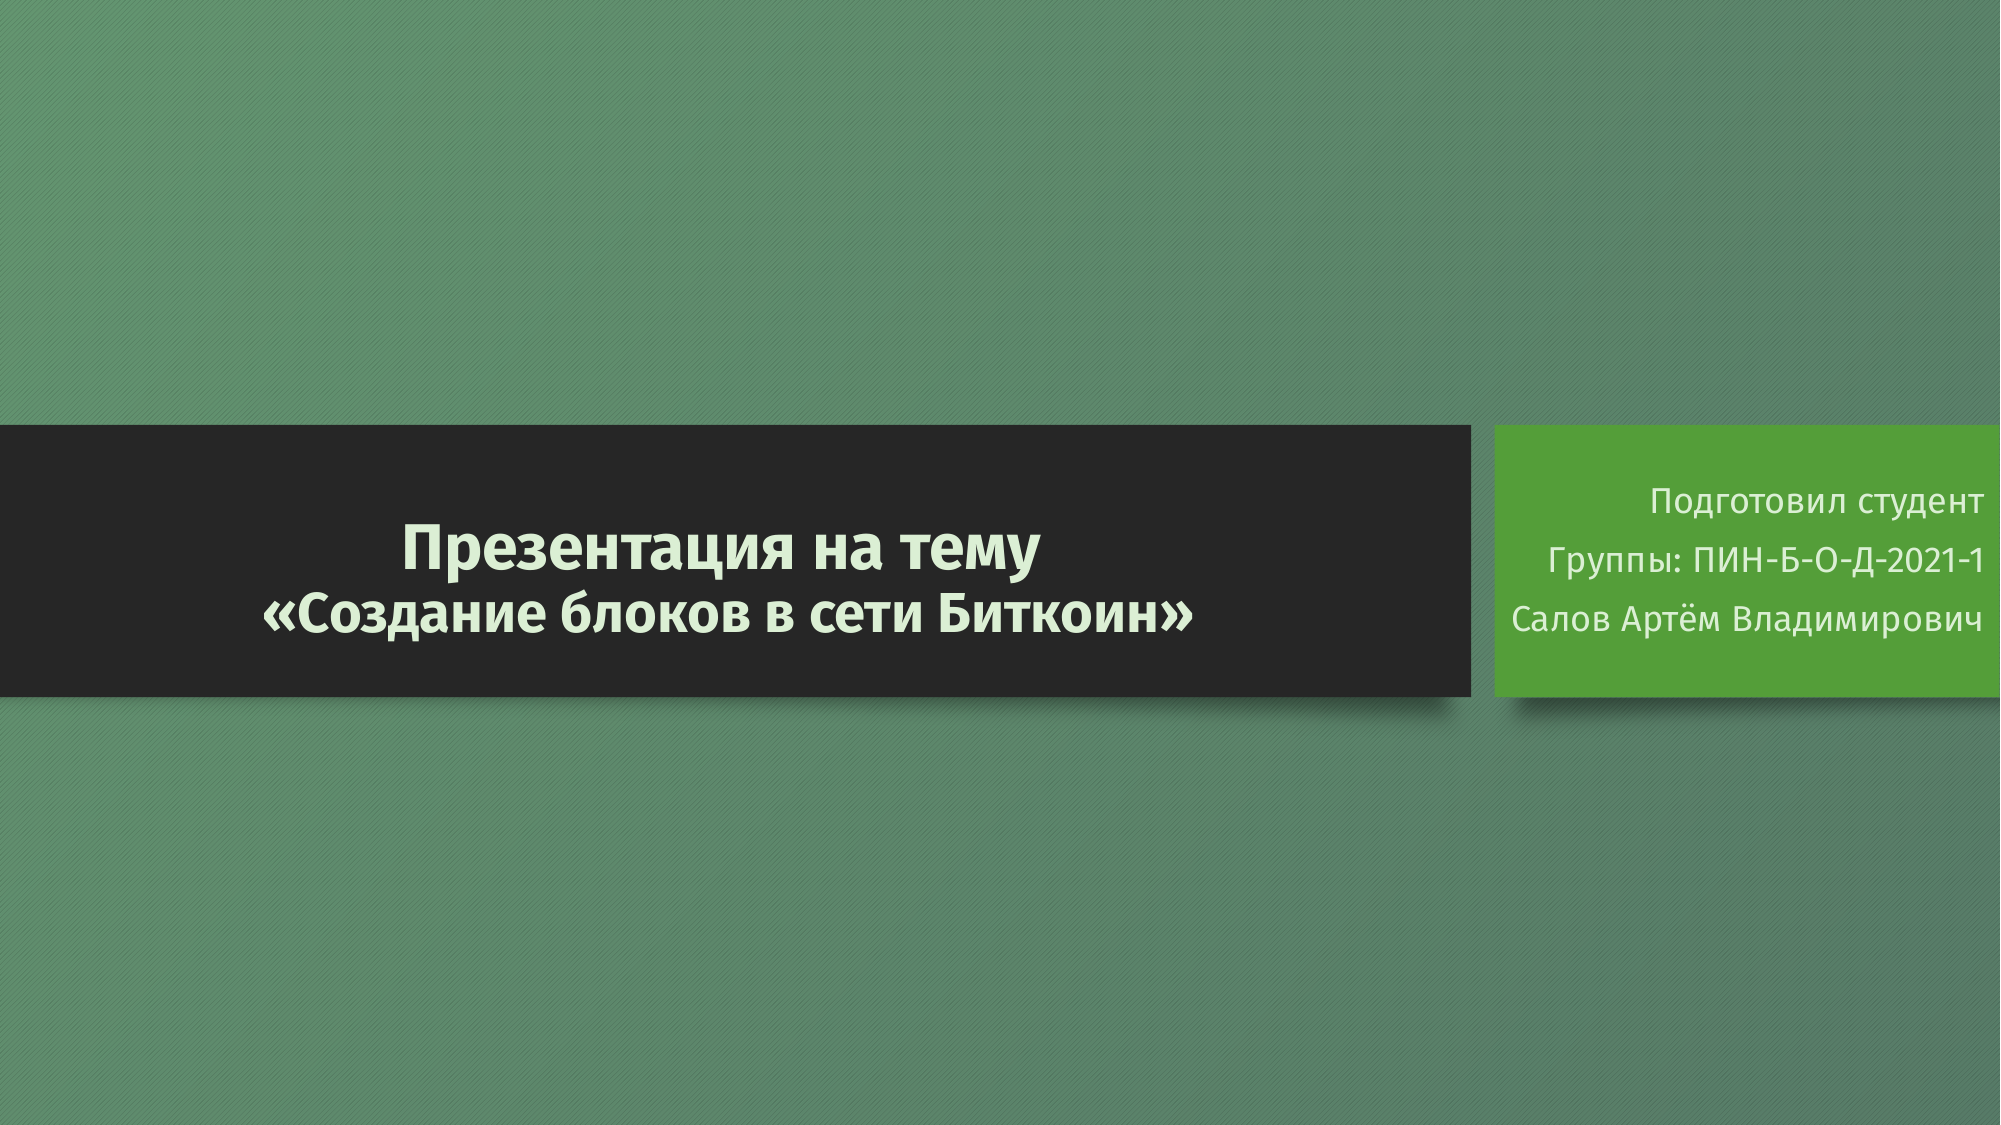

# Презентация на тему «Создание блоков в сети Биткоин»
Подготовил студент
Группы: ПИН-Б-О-Д-2021-1
Салов Артём Владимирович